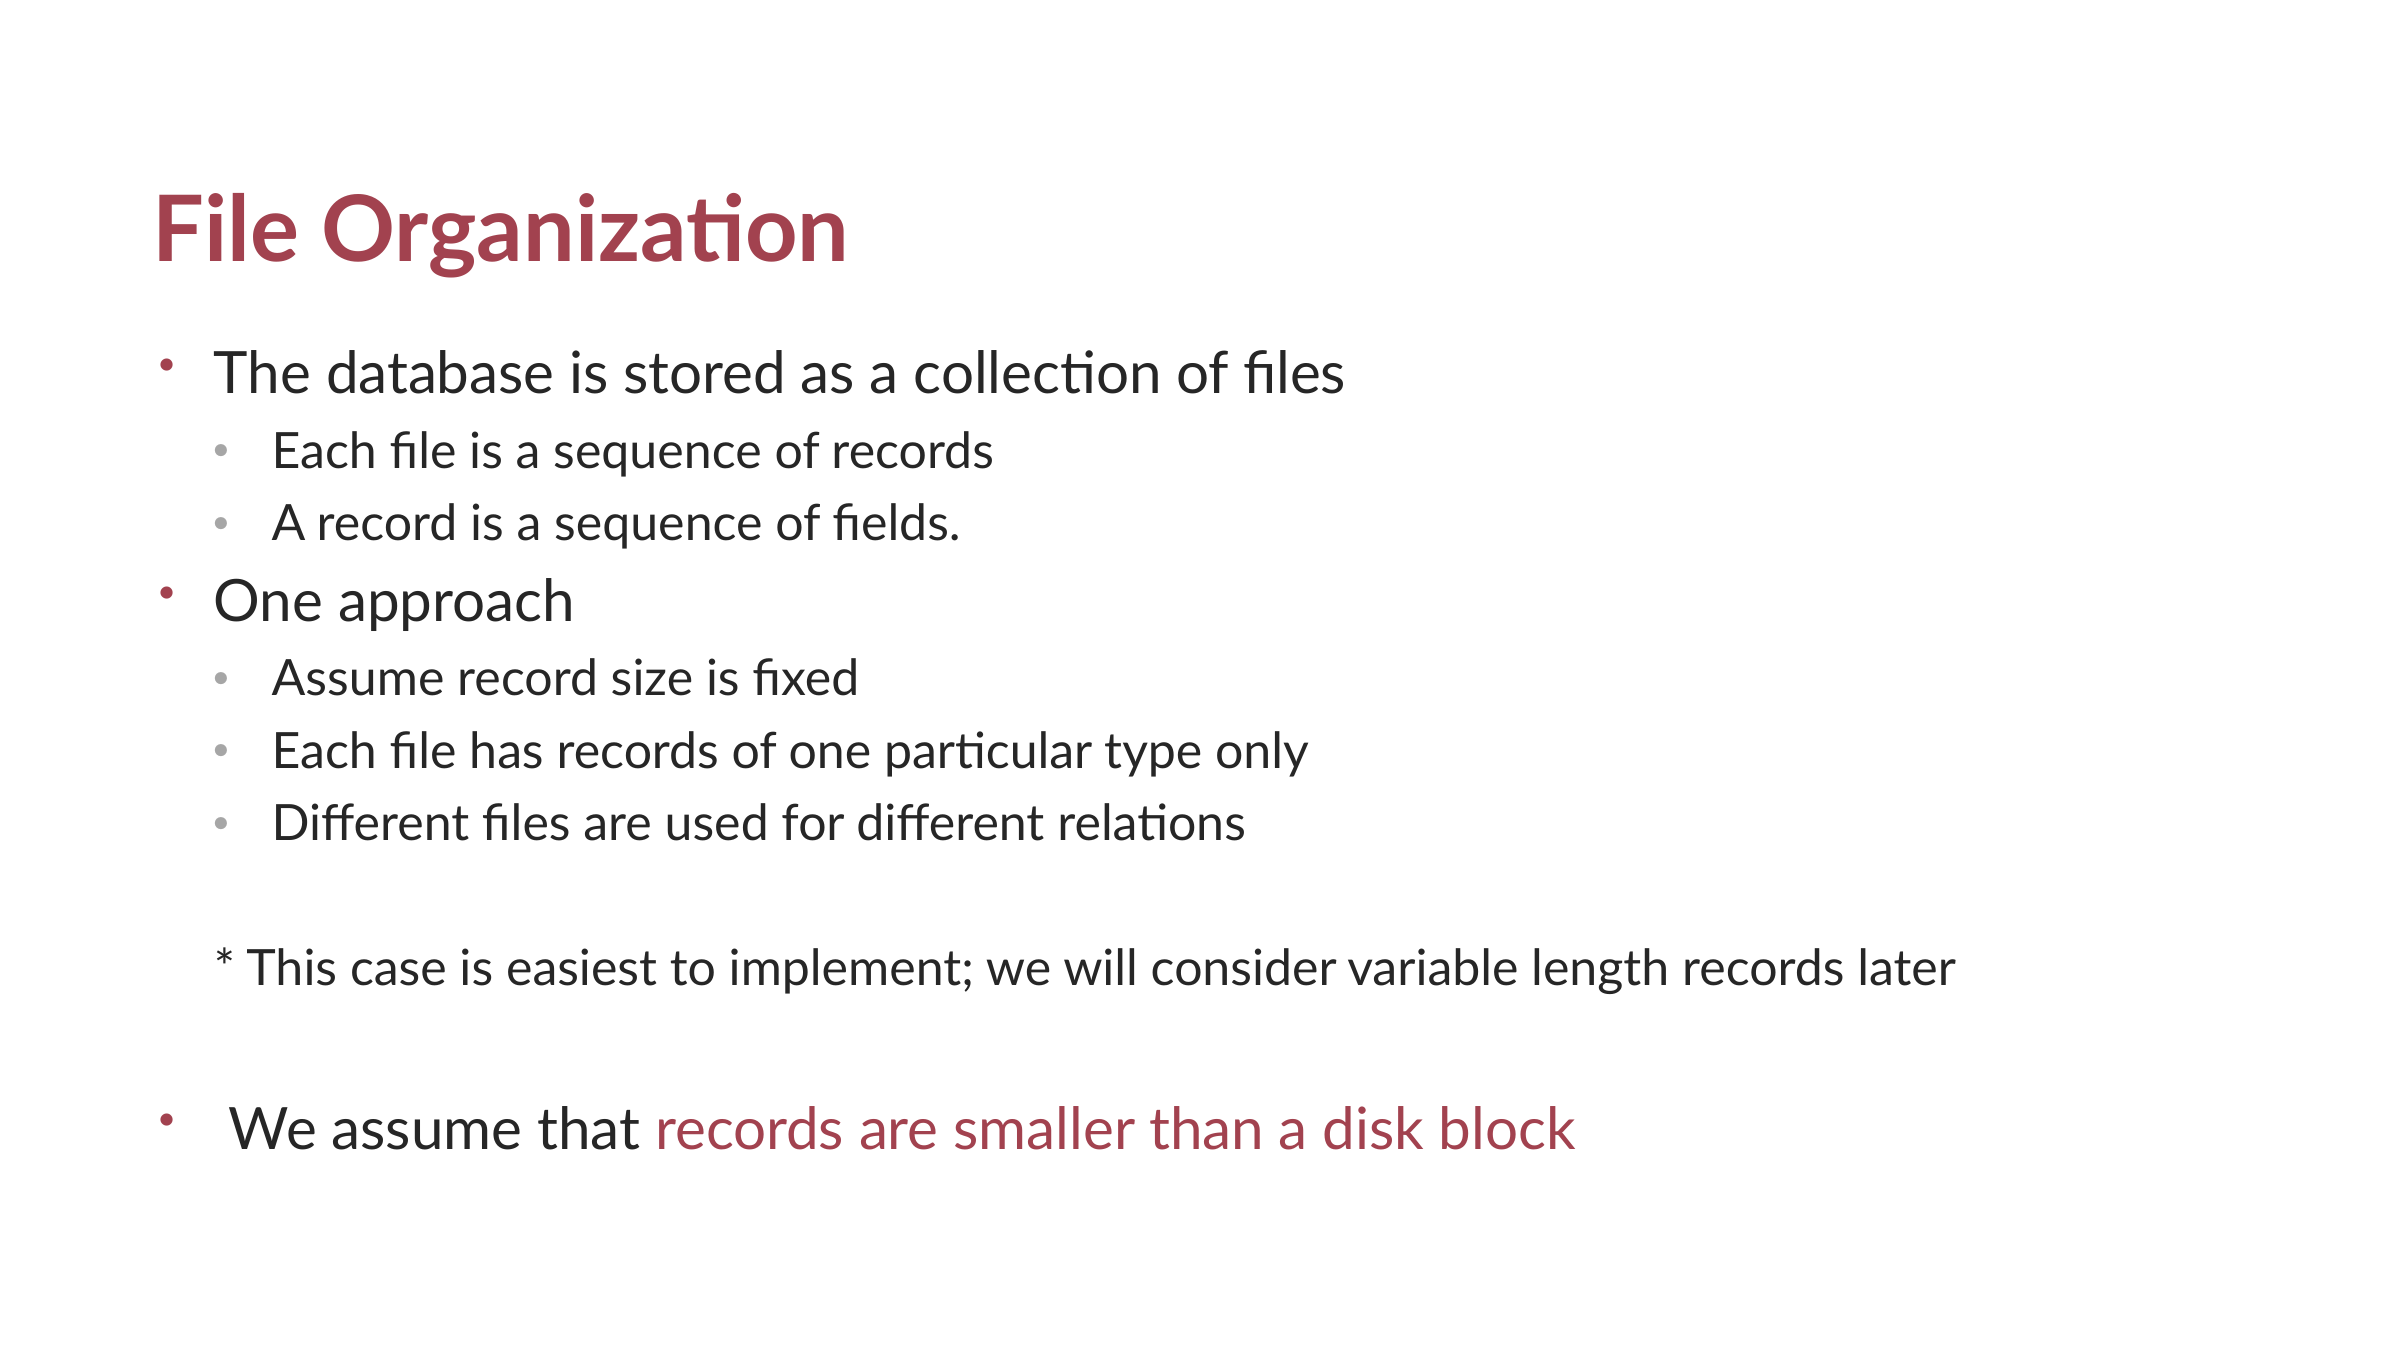

# File Organization
The database is stored as a collection of files
Each file is a sequence of records
A record is a sequence of fields.
One approach
Assume record size is fixed
Each file has records of one particular type only
Different files are used for different relations

* This case is easiest to implement; we will consider variable length records later

 We assume that records are smaller than a disk block